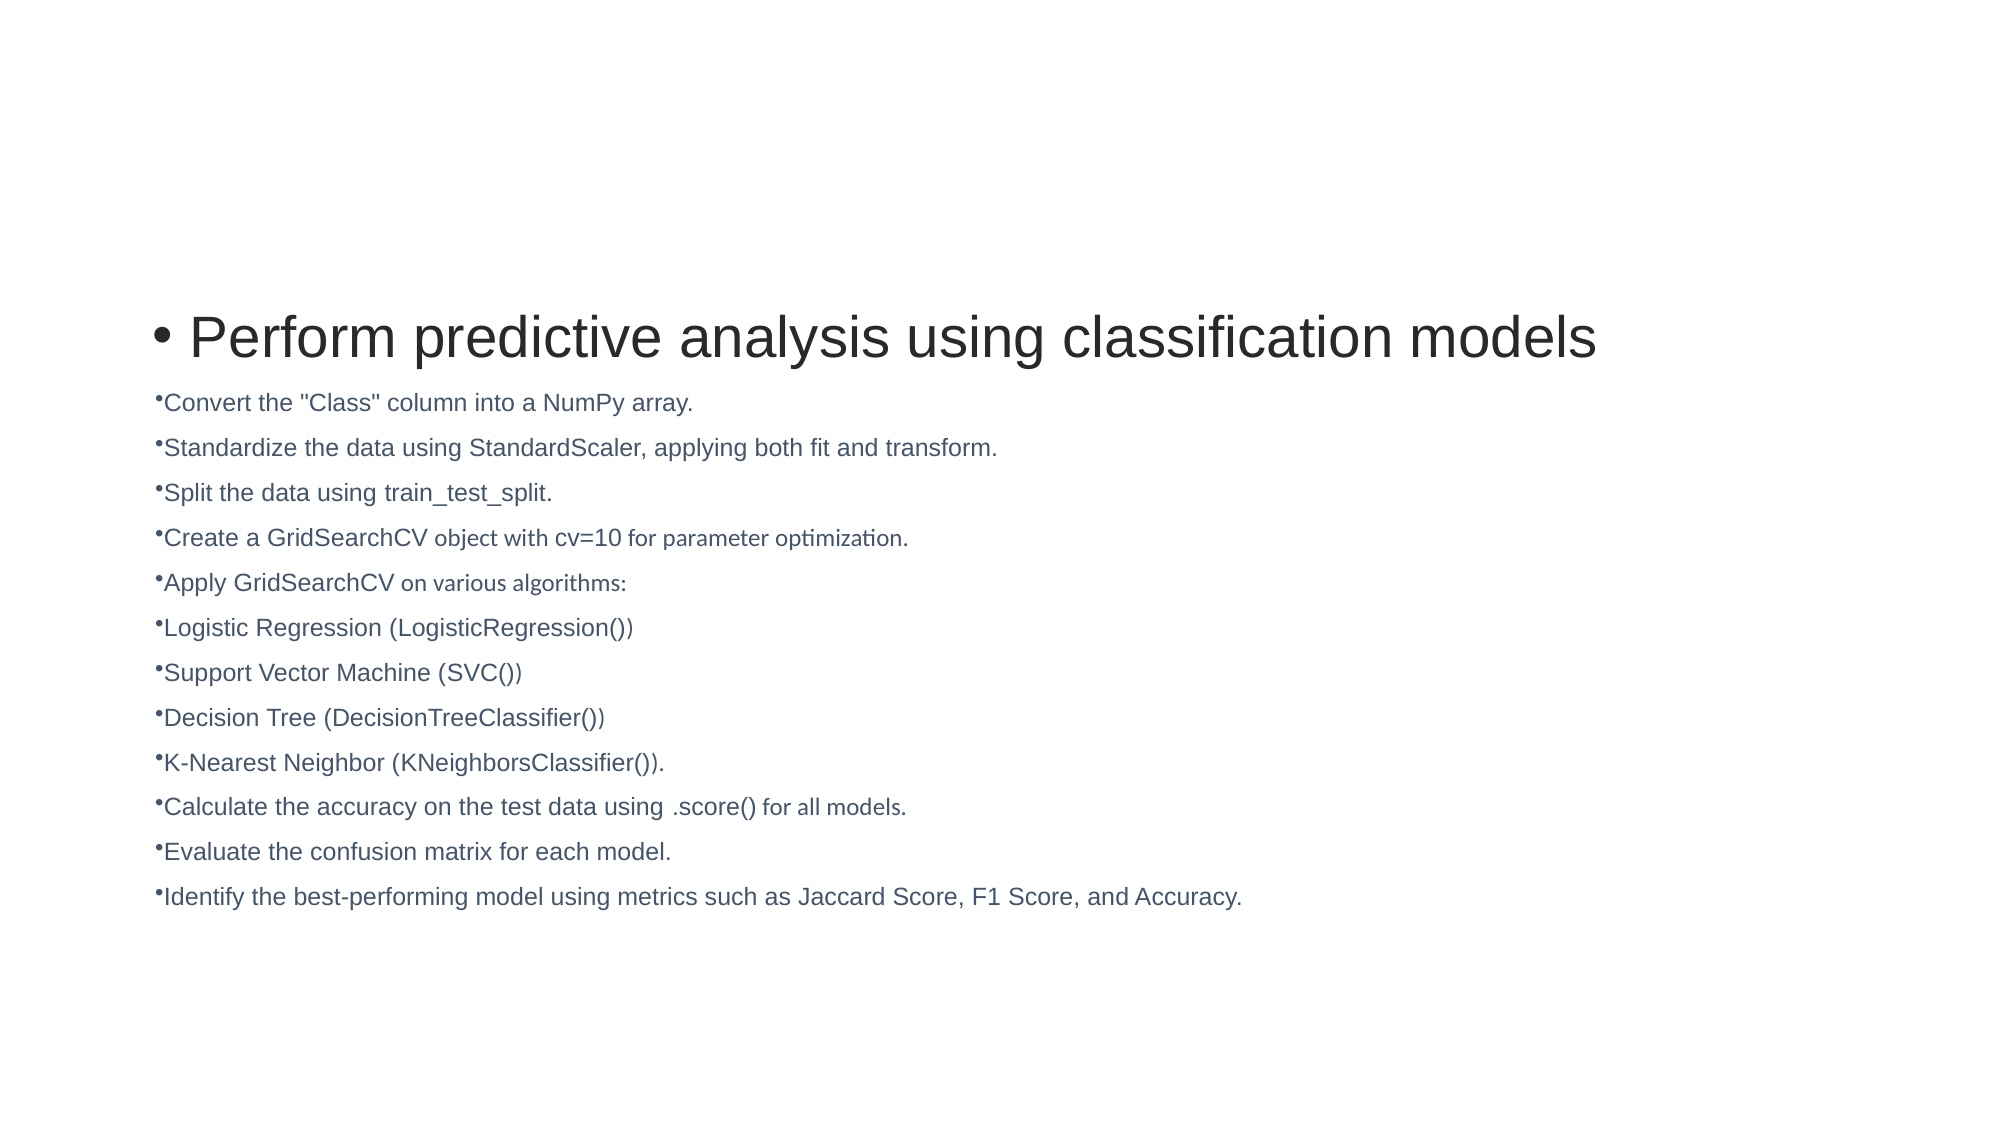

#
Perform predictive analysis using classification models

Convert the "Class" column into a NumPy array.
Standardize the data using StandardScaler, applying both fit and transform.
Split the data using train_test_split.
Create a GridSearchCV object with cv=10 for parameter optimization.
Apply GridSearchCV on various algorithms:
Logistic Regression (LogisticRegression())
Support Vector Machine (SVC())
Decision Tree (DecisionTreeClassifier())
K-Nearest Neighbor (KNeighborsClassifier()).
Calculate the accuracy on the test data using .score() for all models.
Evaluate the confusion matrix for each model.
Identify the best-performing model using metrics such as Jaccard Score, F1 Score, and Accuracy.